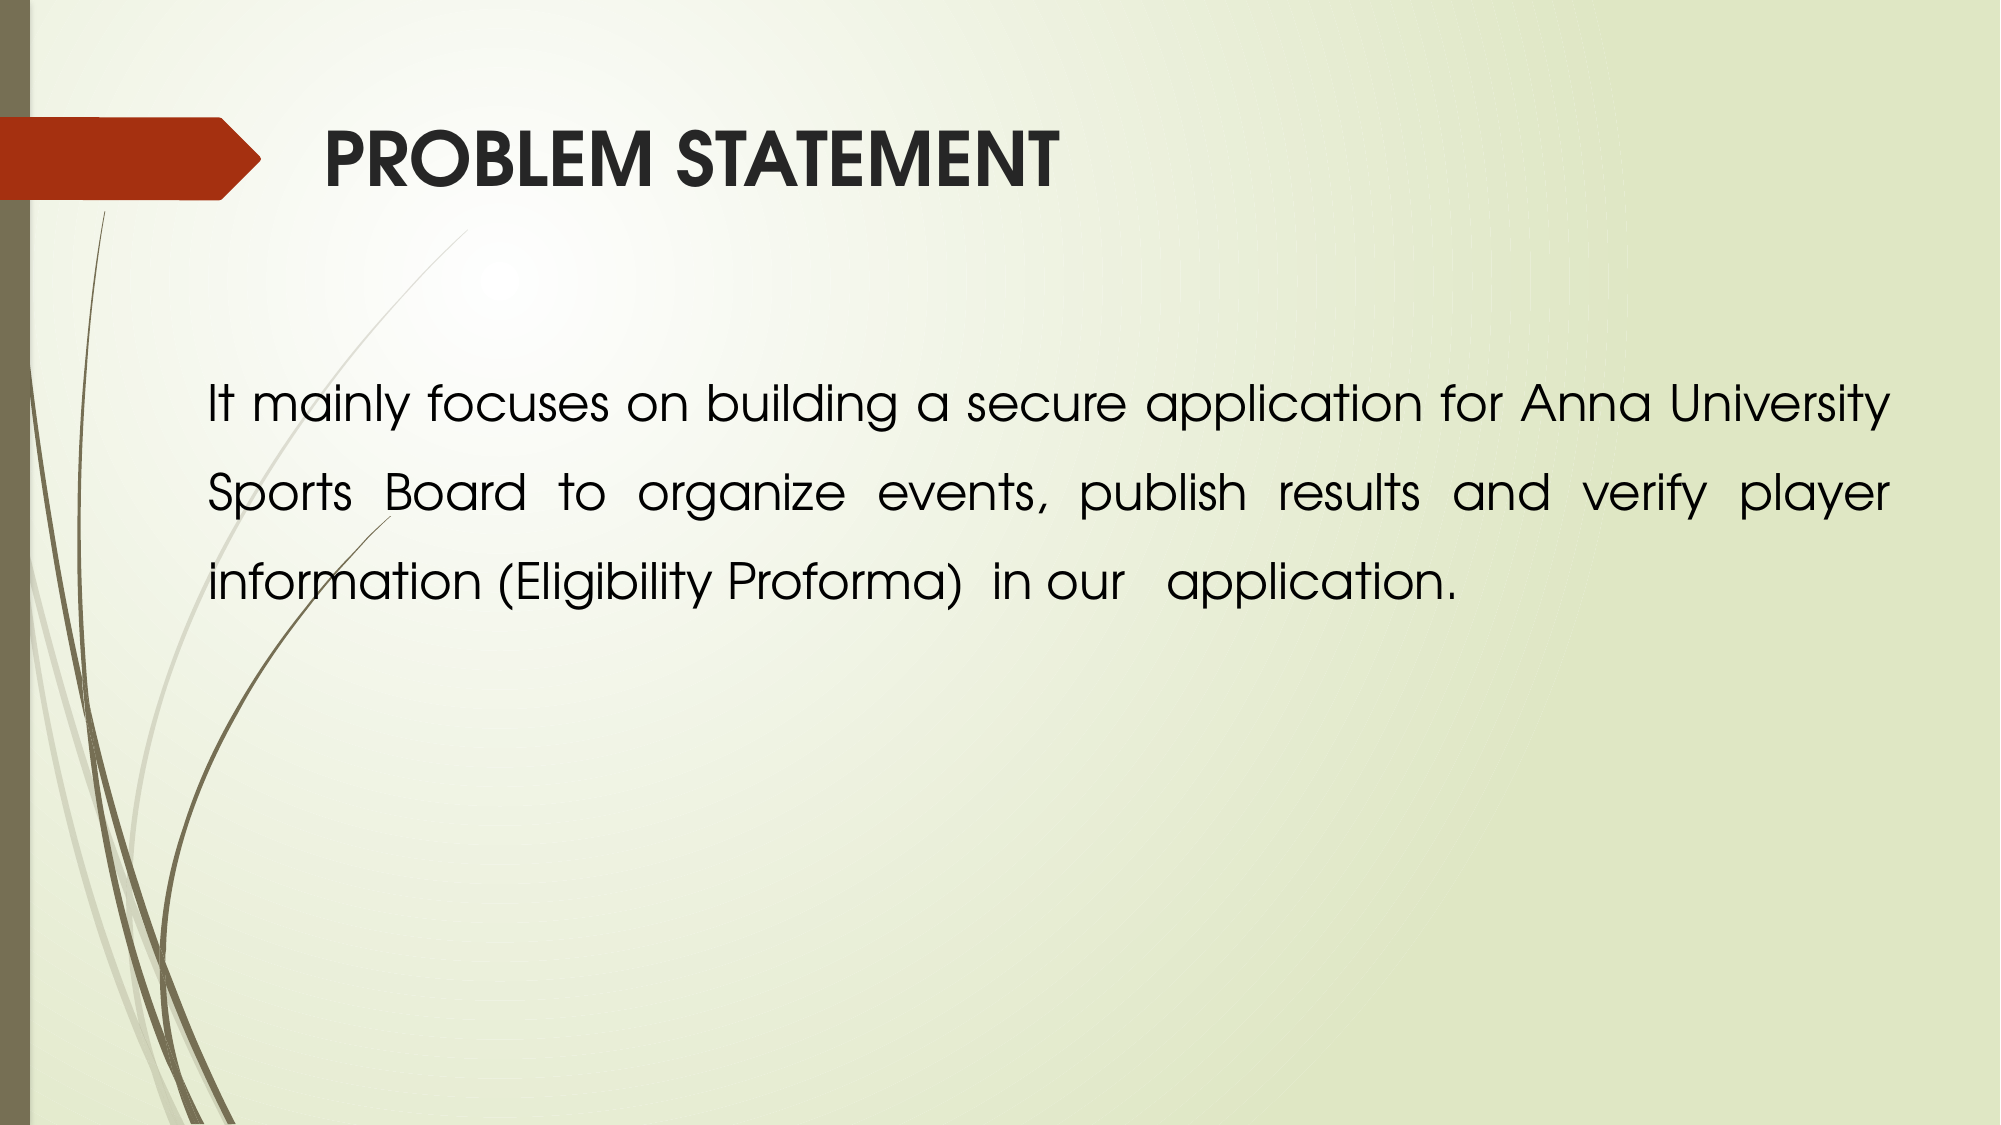

# PROBLEM STATEMENT

It mainly focuses on building a secure application for Anna University Sports Board to organize events, publish results and verify player information (Eligibility Proforma)  in our   application.